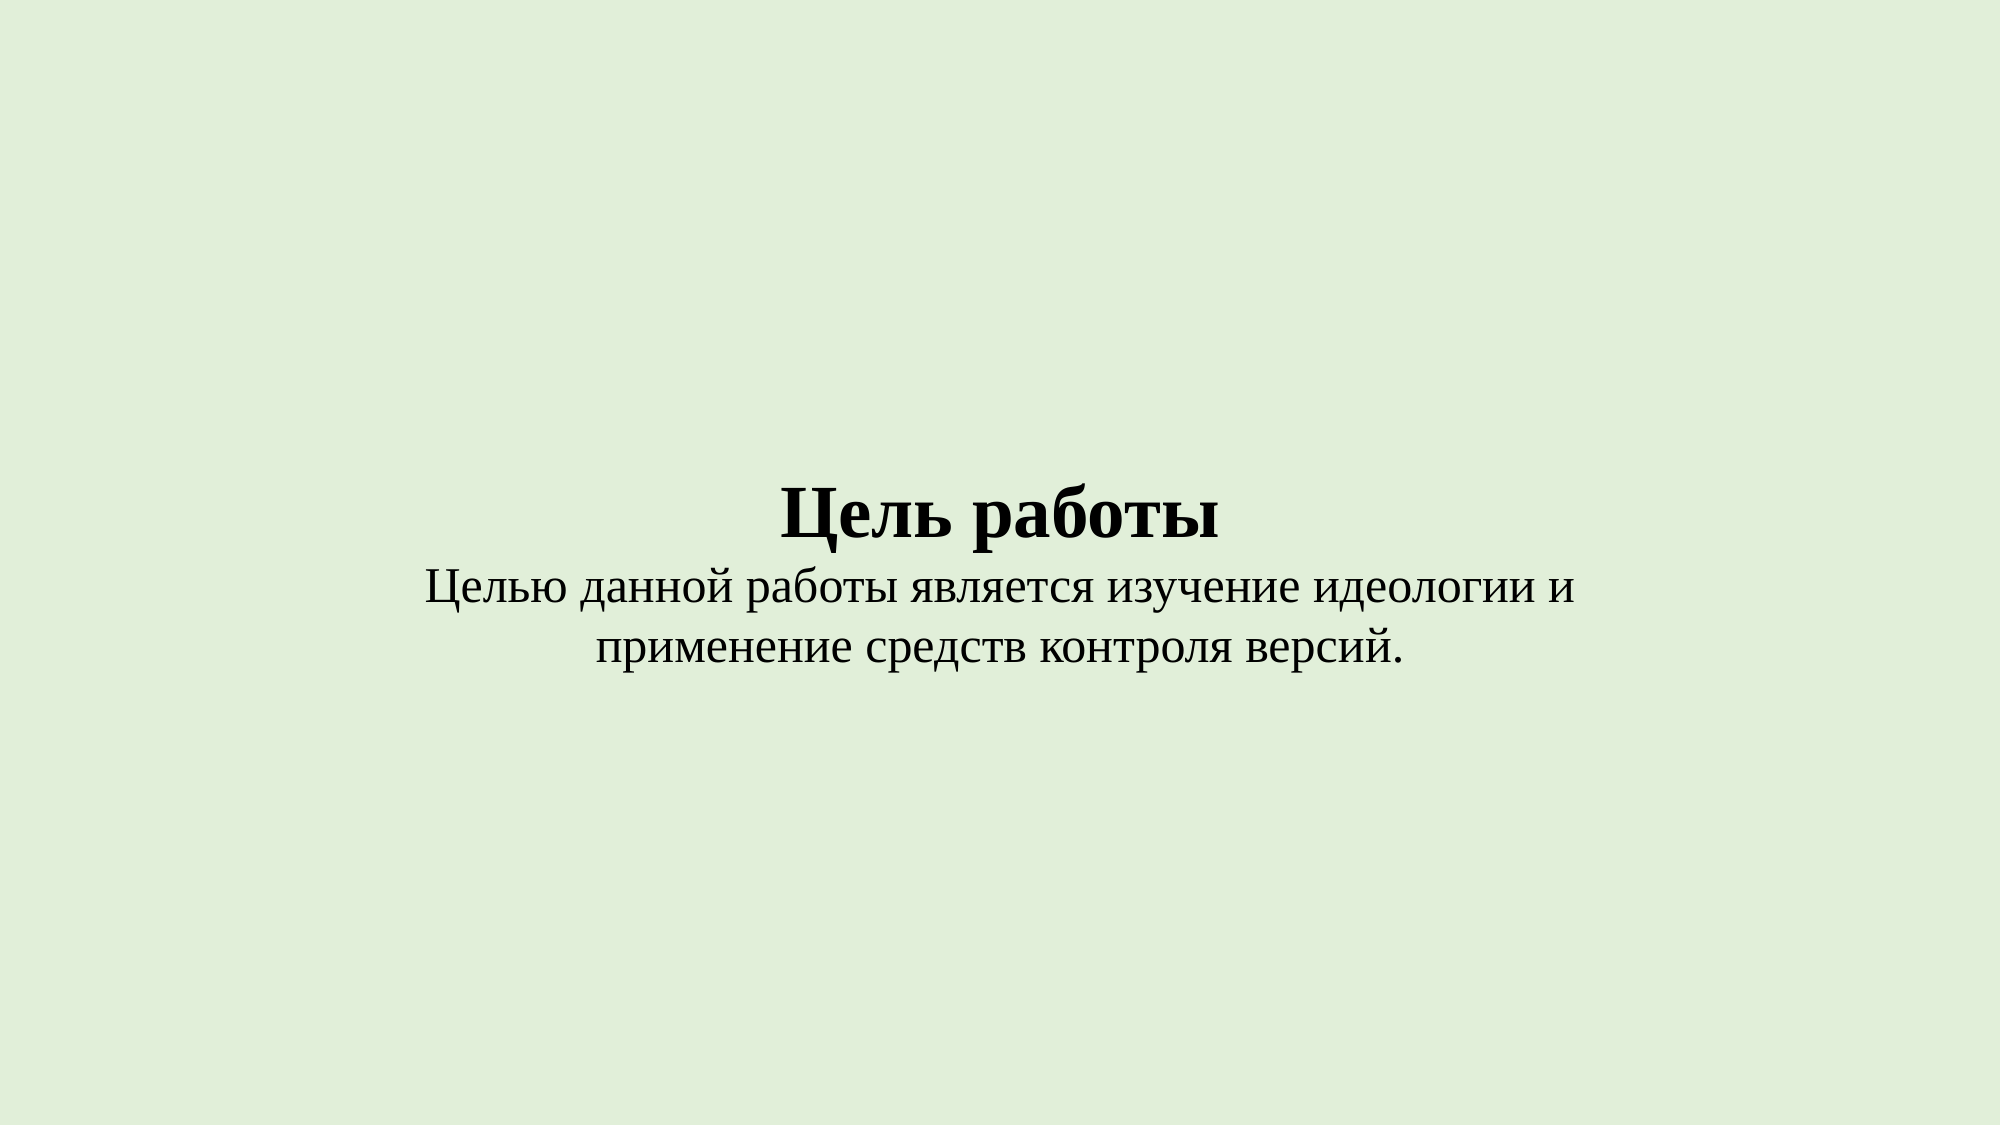

Цель работы
Целью данной работы является изучение идеологии и применение средств контроля версий.